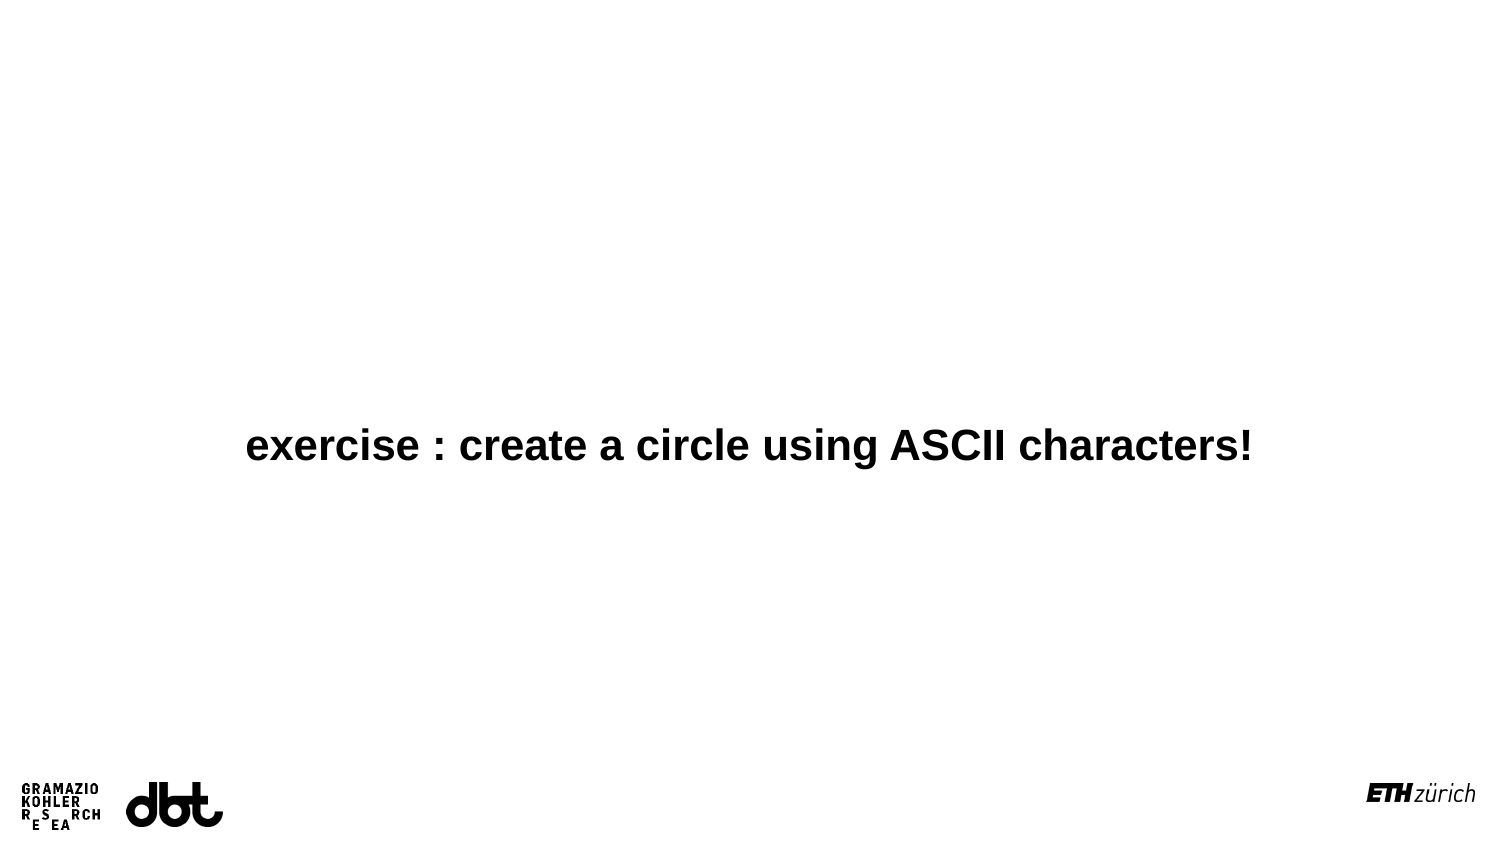

exercise : create a circle using ASCII characters!